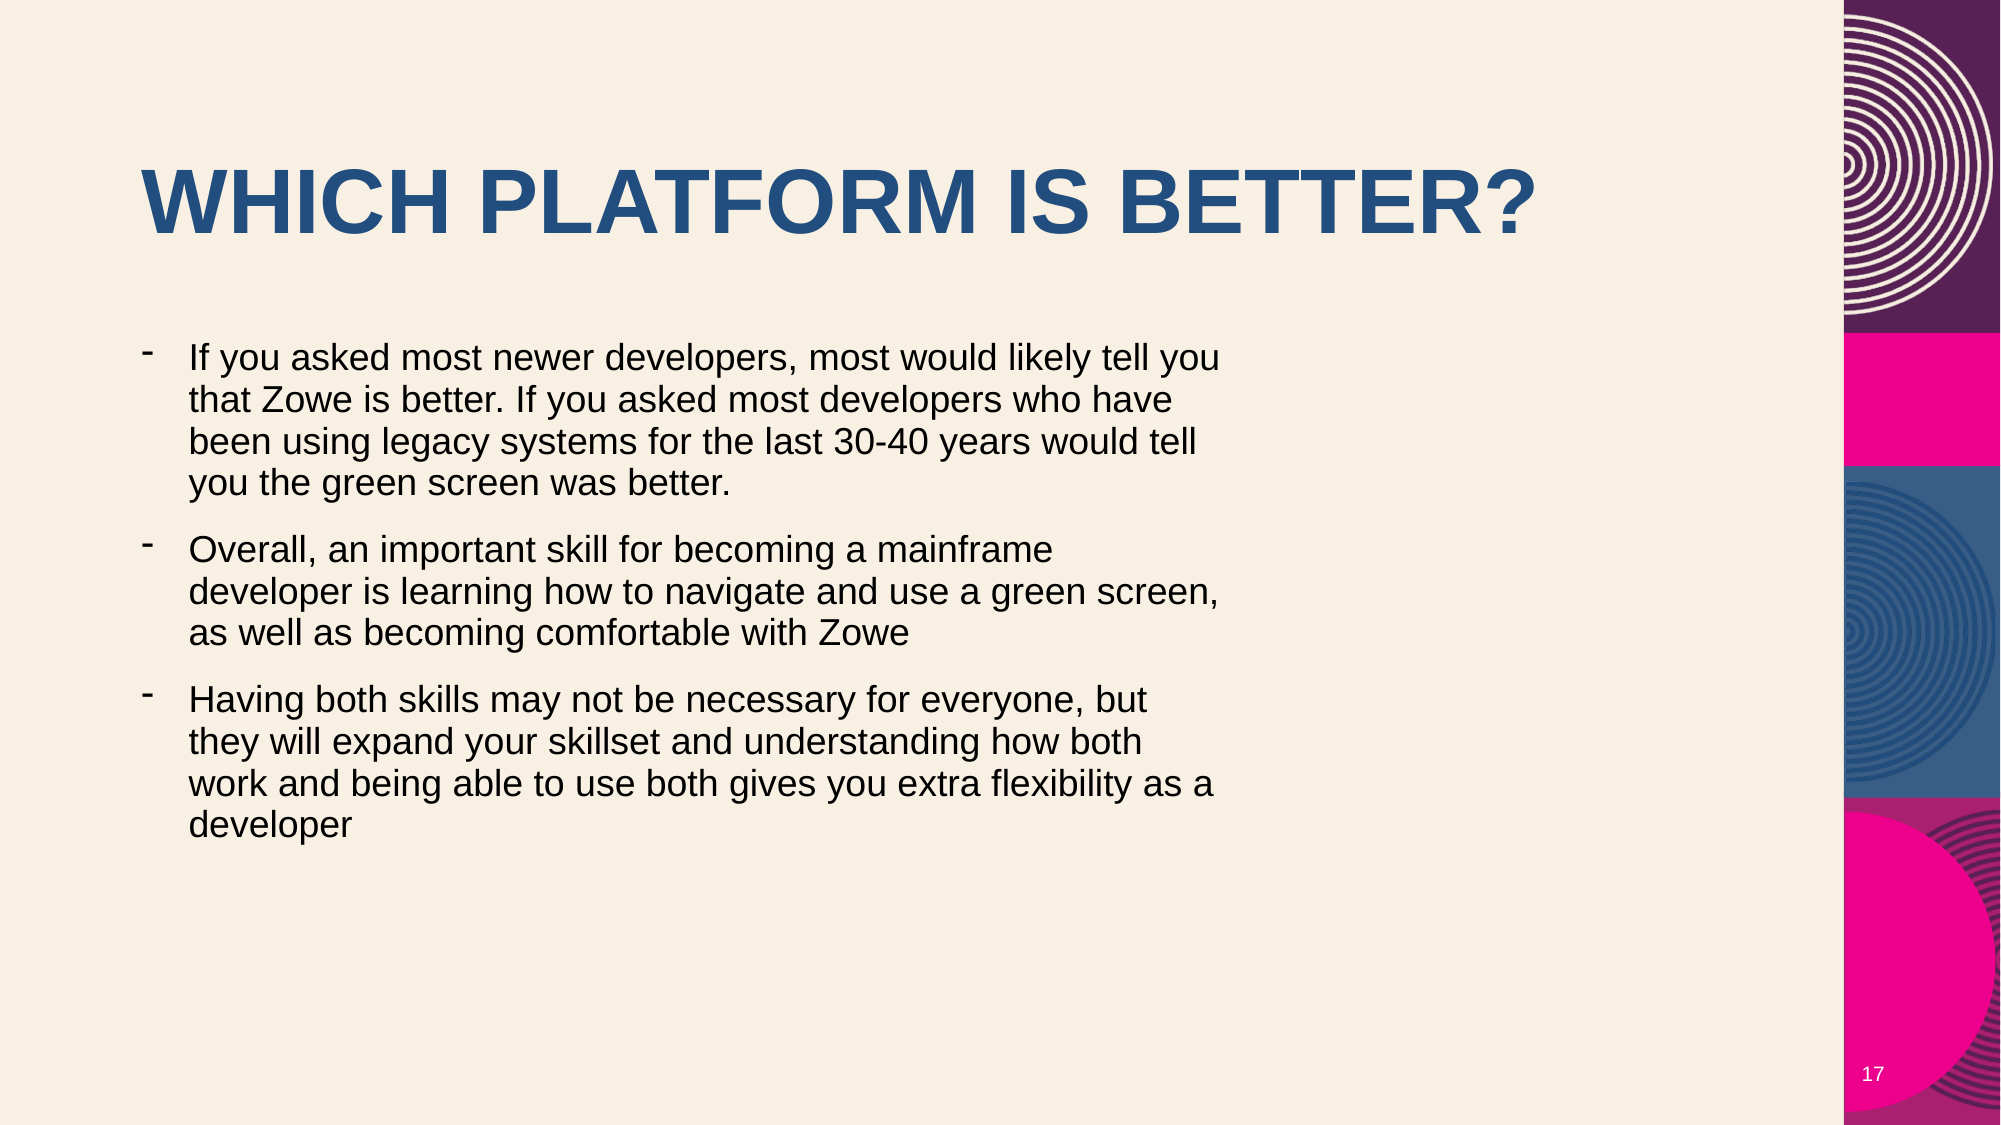

# Which platform is better?
If you asked most newer developers, most would likely tell you that Zowe is better. If you asked most developers who have been using legacy systems for the last 30-40 years would tell you the green screen was better.
Overall, an important skill for becoming a mainframe developer is learning how to navigate and use a green screen, as well as becoming comfortable with Zowe
Having both skills may not be necessary for everyone, but they will expand your skillset and understanding how both work and being able to use both gives you extra flexibility as a developer

17